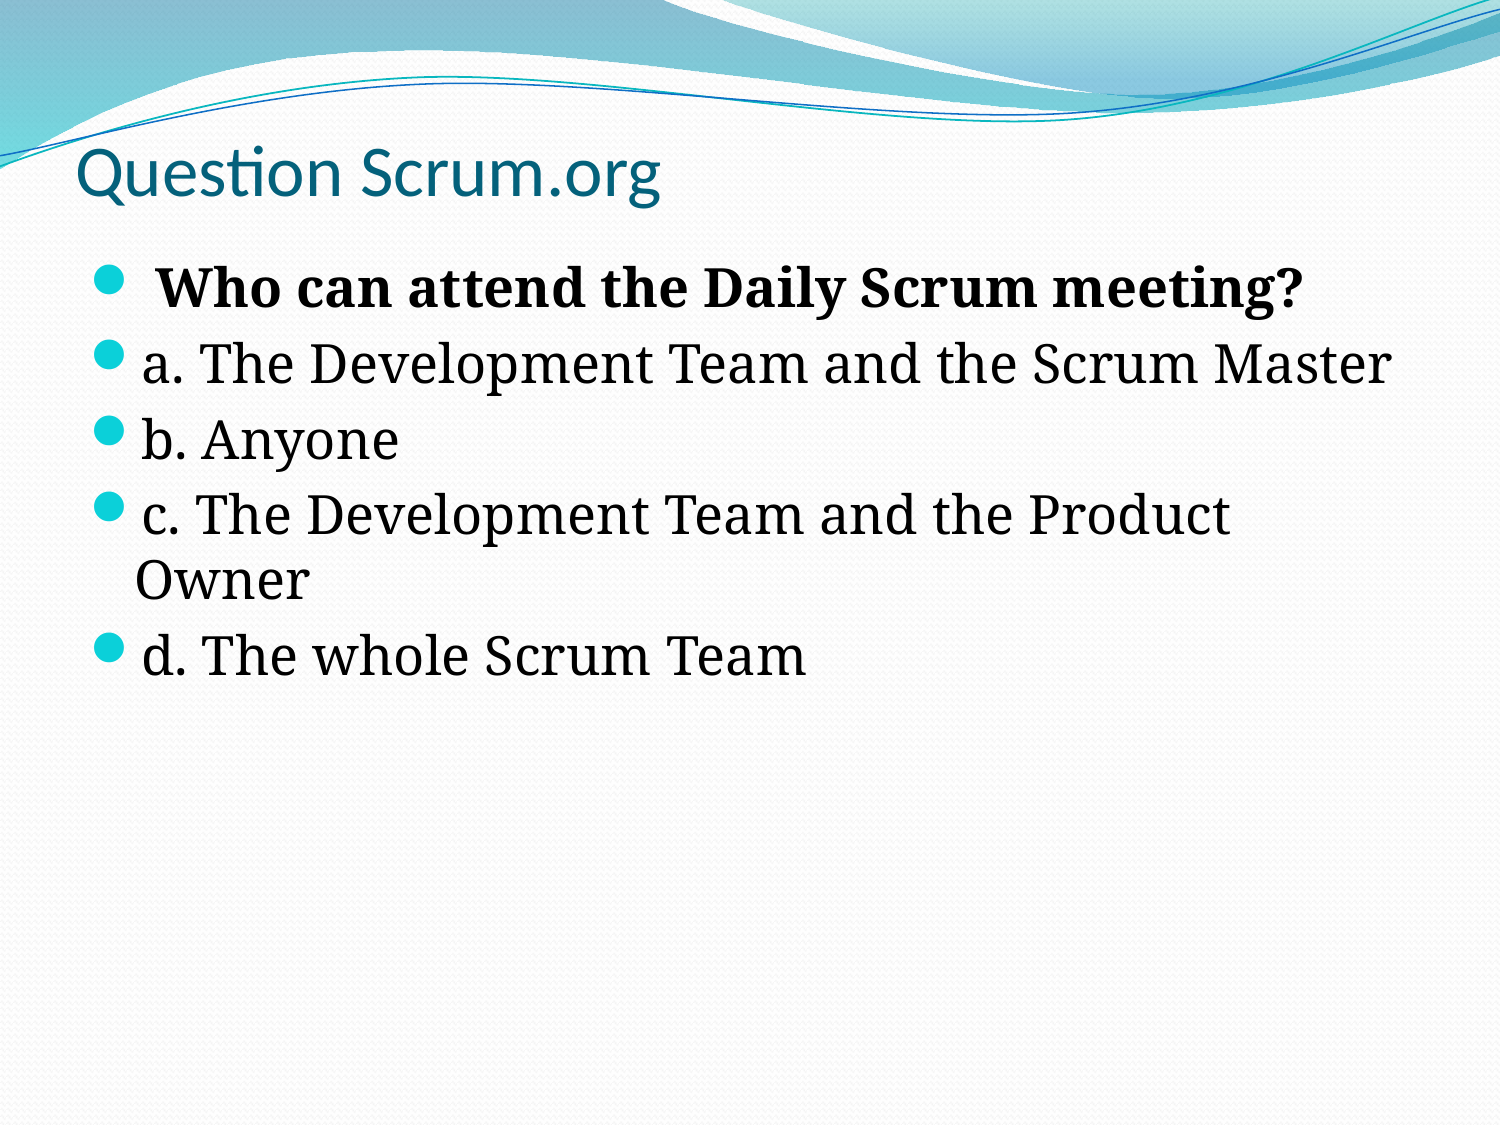

# Question Scrum.org
 Who can attend the Daily Scrum meeting?
a. The Development Team and the Scrum Master
b. Anyone
c. The Development Team and the Product Owner
d. The whole Scrum Team